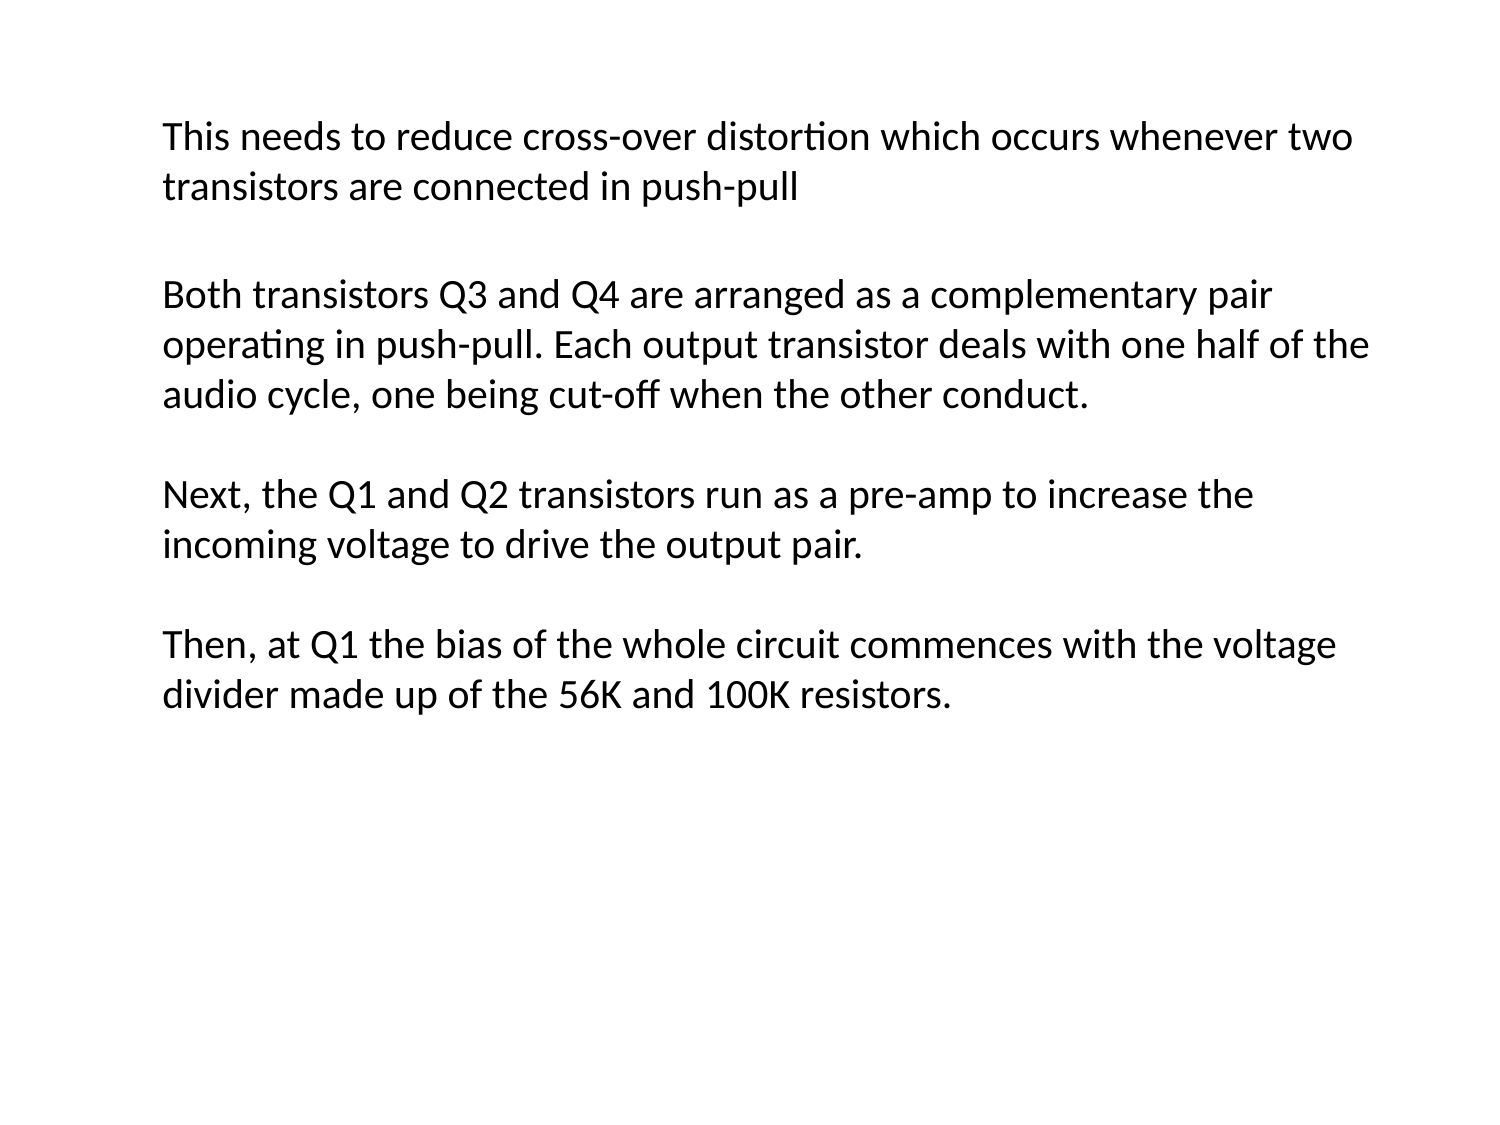

This needs to reduce cross-over distortion which occurs whenever two transistors are connected in push-pull
Both transistors Q3 and Q4 are arranged as a complementary pair operating in push-pull. Each output transistor deals with one half of the audio cycle, one being cut-off when the other conduct.

Next, the Q1 and Q2 transistors run as a pre-amp to increase the incoming voltage to drive the output pair.

Then, at Q1 the bias of the whole circuit commences with the voltage divider made up of the 56K and 100K resistors.